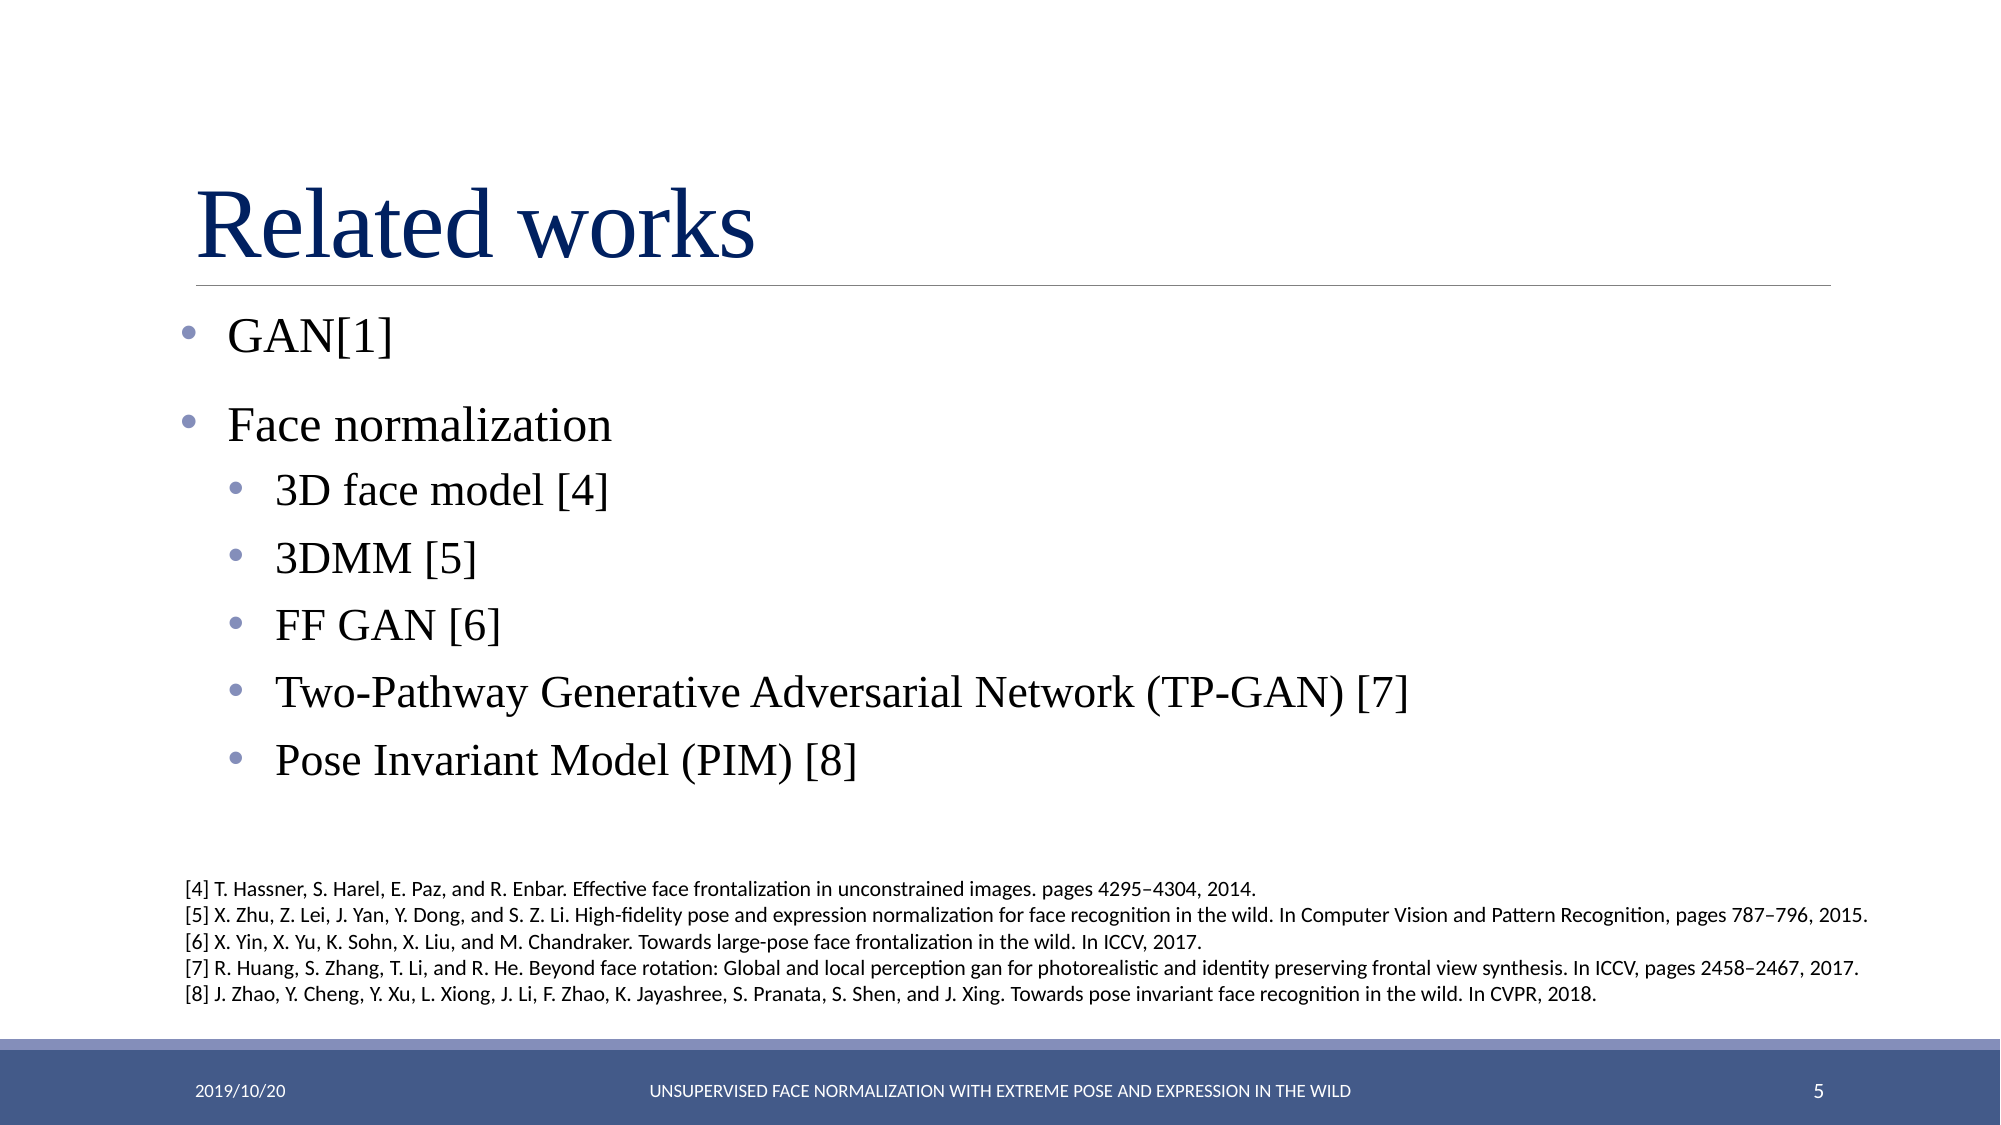

# Related works
GAN[1]
Face normalization
3D face model [4]
3DMM [5]
FF GAN [6]
Two-Pathway Generative Adversarial Network (TP-GAN) [7]
Pose Invariant Model (PIM) [8]
[4] T. Hassner, S. Harel, E. Paz, and R. Enbar. Effective face frontalization in unconstrained images. pages 4295–4304, 2014.
[5] X. Zhu, Z. Lei, J. Yan, Y. Dong, and S. Z. Li. High-fidelity pose and expression normalization for face recognition in the wild. In Computer Vision and Pattern Recognition, pages 787–796, 2015.
[6] X. Yin, X. Yu, K. Sohn, X. Liu, and M. Chandraker. Towards large-pose face frontalization in the wild. In ICCV, 2017.
[7] R. Huang, S. Zhang, T. Li, and R. He. Beyond face rotation: Global and local perception gan for photorealistic and identity preserving frontal view synthesis. In ICCV, pages 2458–2467, 2017.
[8] J. Zhao, Y. Cheng, Y. Xu, L. Xiong, J. Li, F. Zhao, K. Jayashree, S. Pranata, S. Shen, and J. Xing. Towards pose invariant face recognition in the wild. In CVPR, 2018.
2019/10/20
Unsupervised Face Normalization with Extreme Pose and Expression in the Wild
5